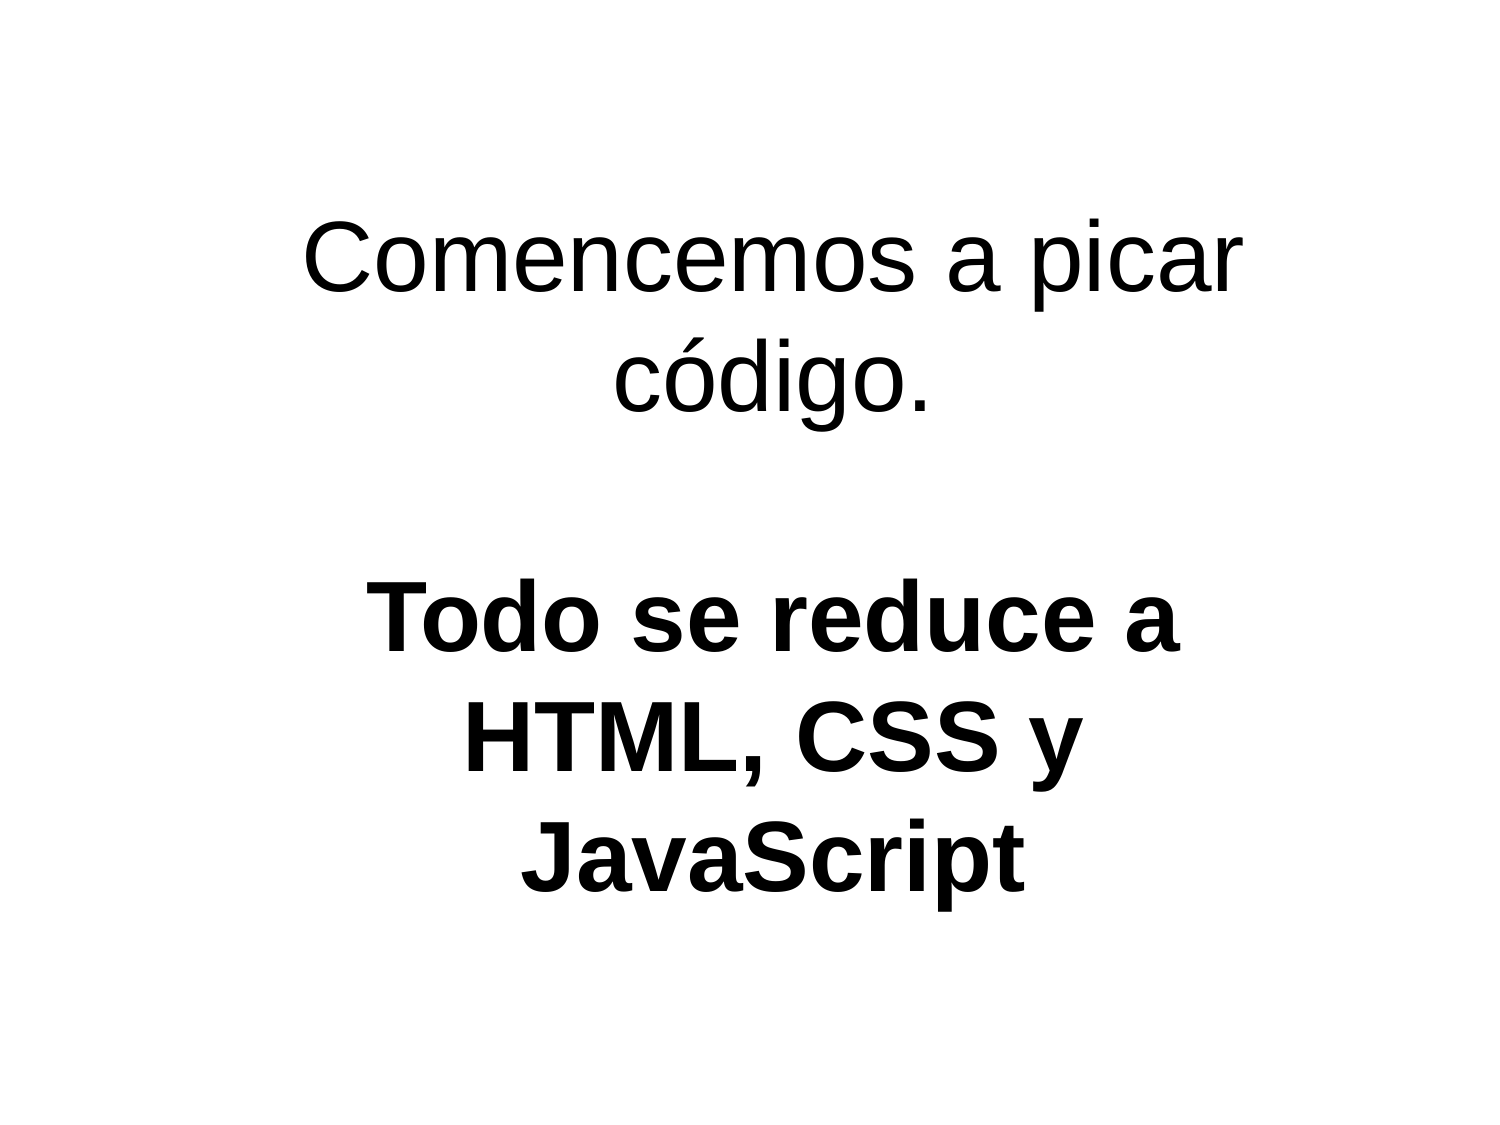

Comencemos a picar código.

Todo se reduce a HTML, CSS y JavaScript